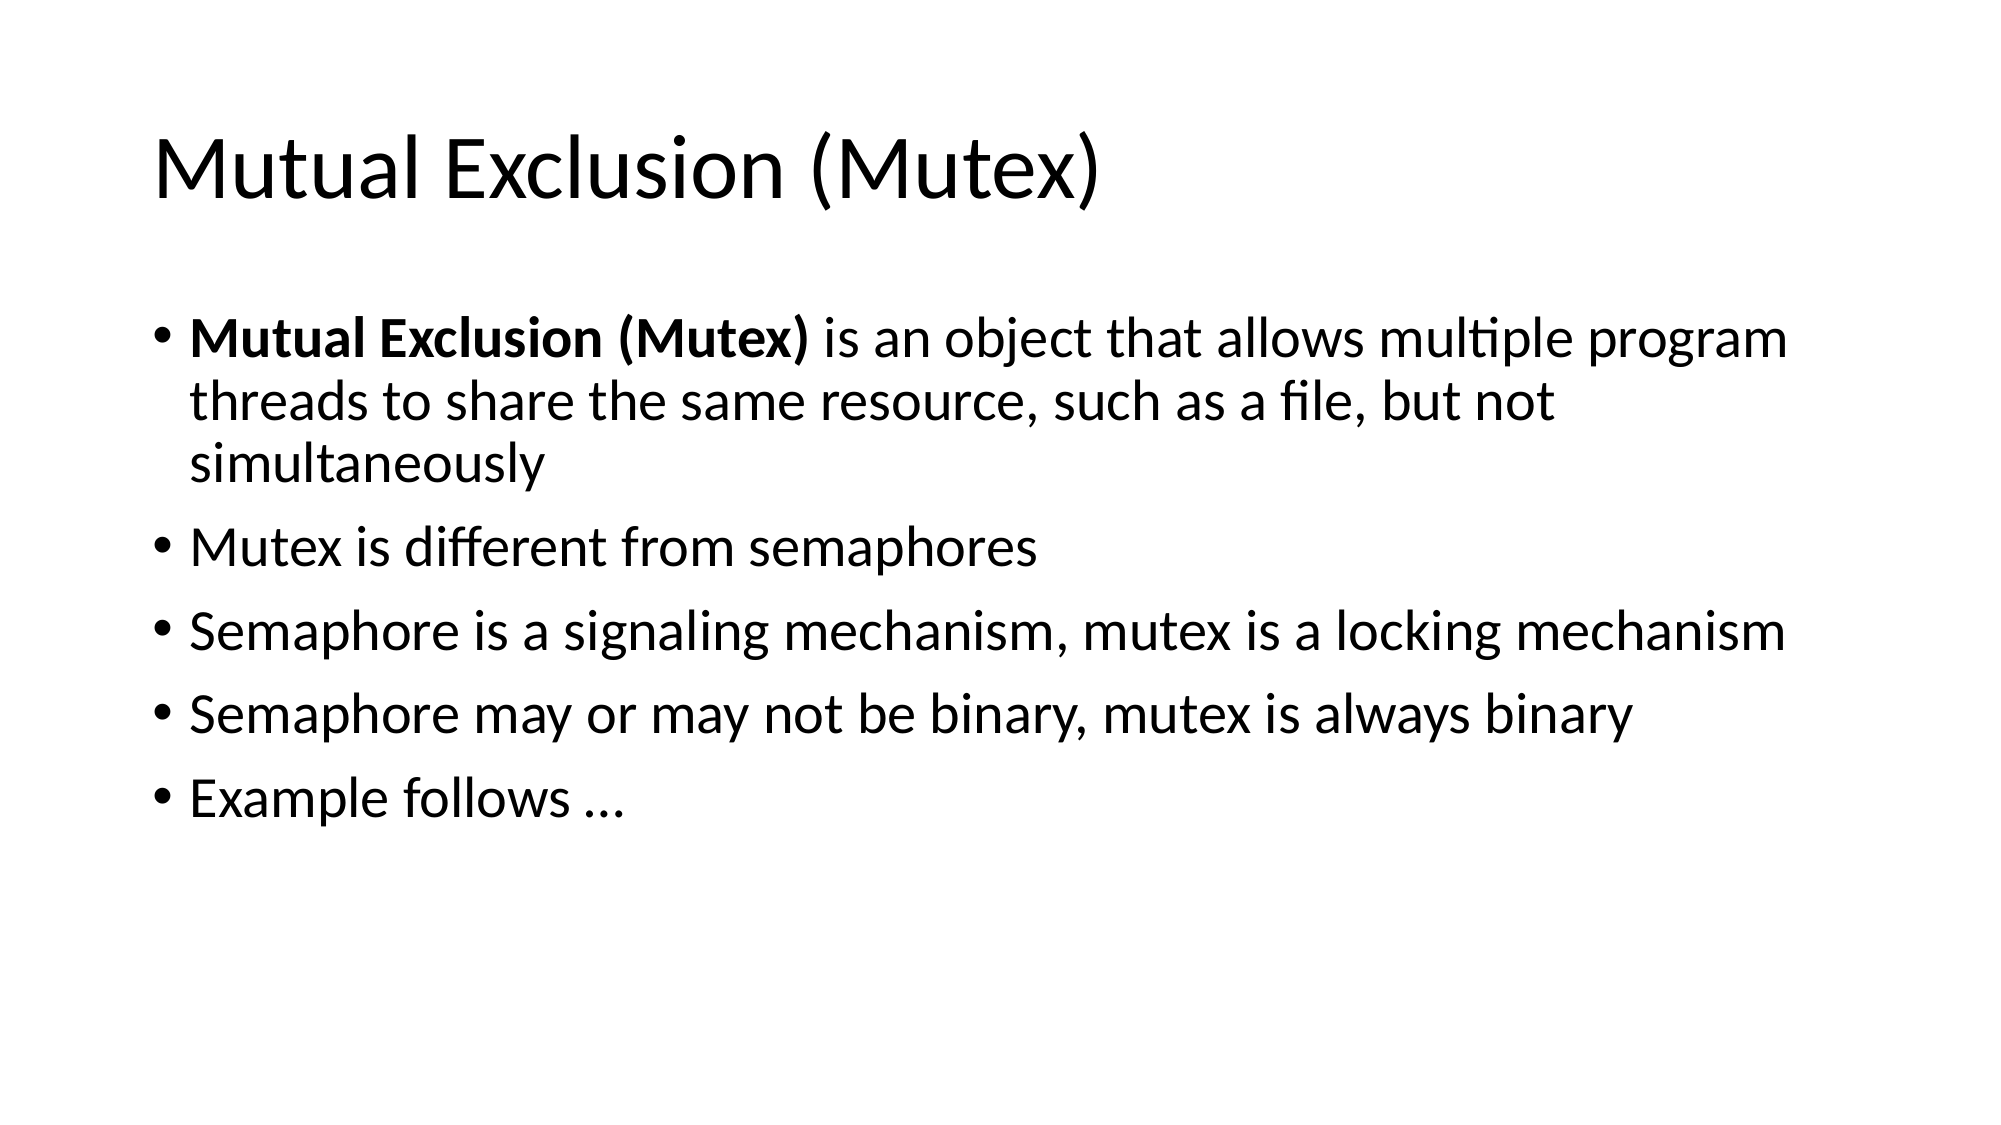

# Mutual Exclusion (Mutex)
Mutual Exclusion (Mutex) is an object that allows multiple program threads to share the same resource, such as a file, but not simultaneously
Mutex is different from semaphores
Semaphore is a signaling mechanism, mutex is a locking mechanism
Semaphore may or may not be binary, mutex is always binary
Example follows …